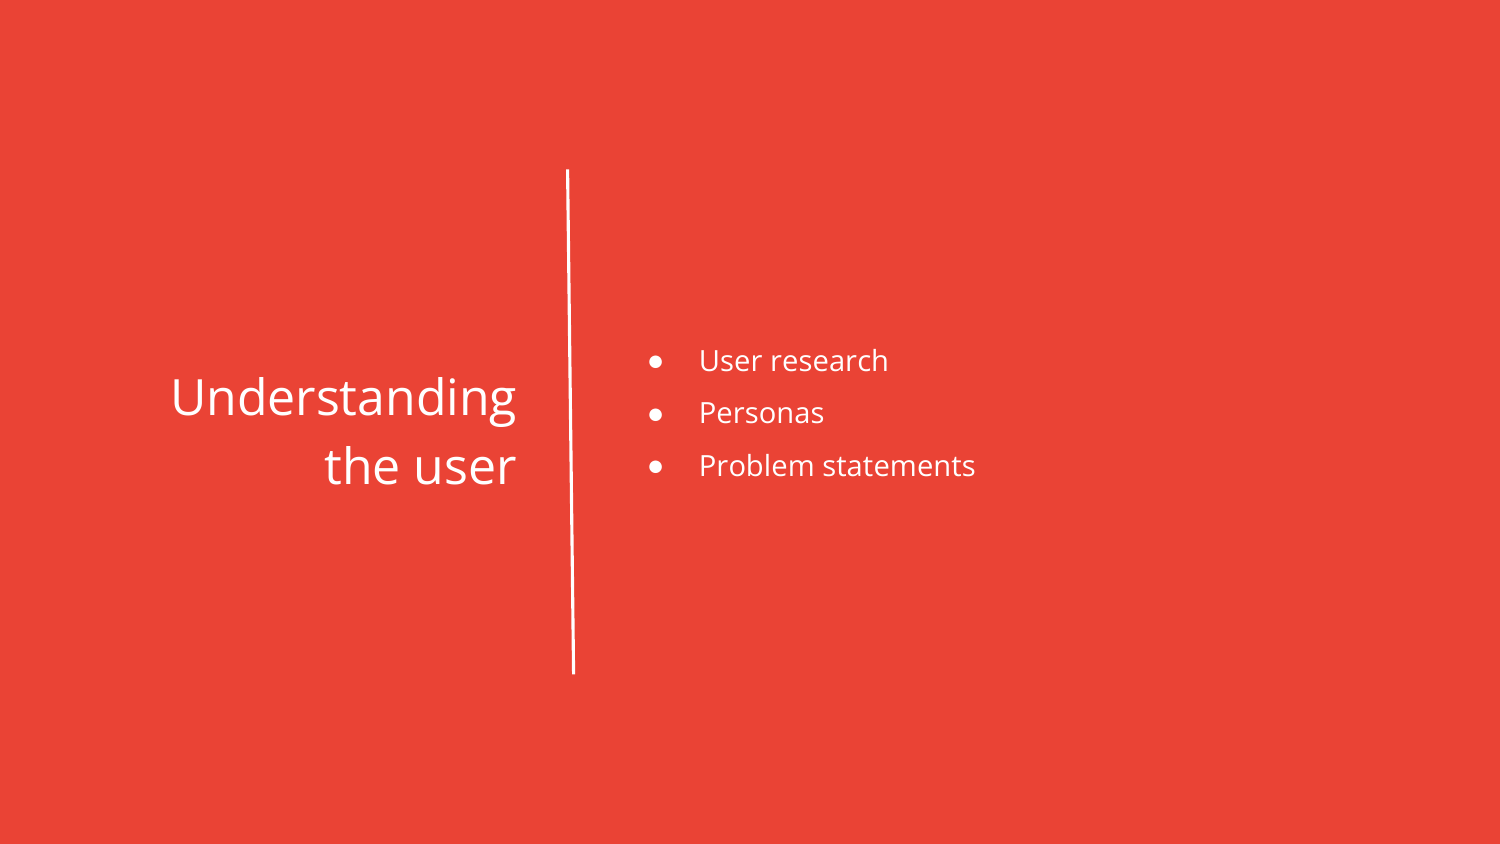

User research
Personas
Problem statements
Understanding
the user